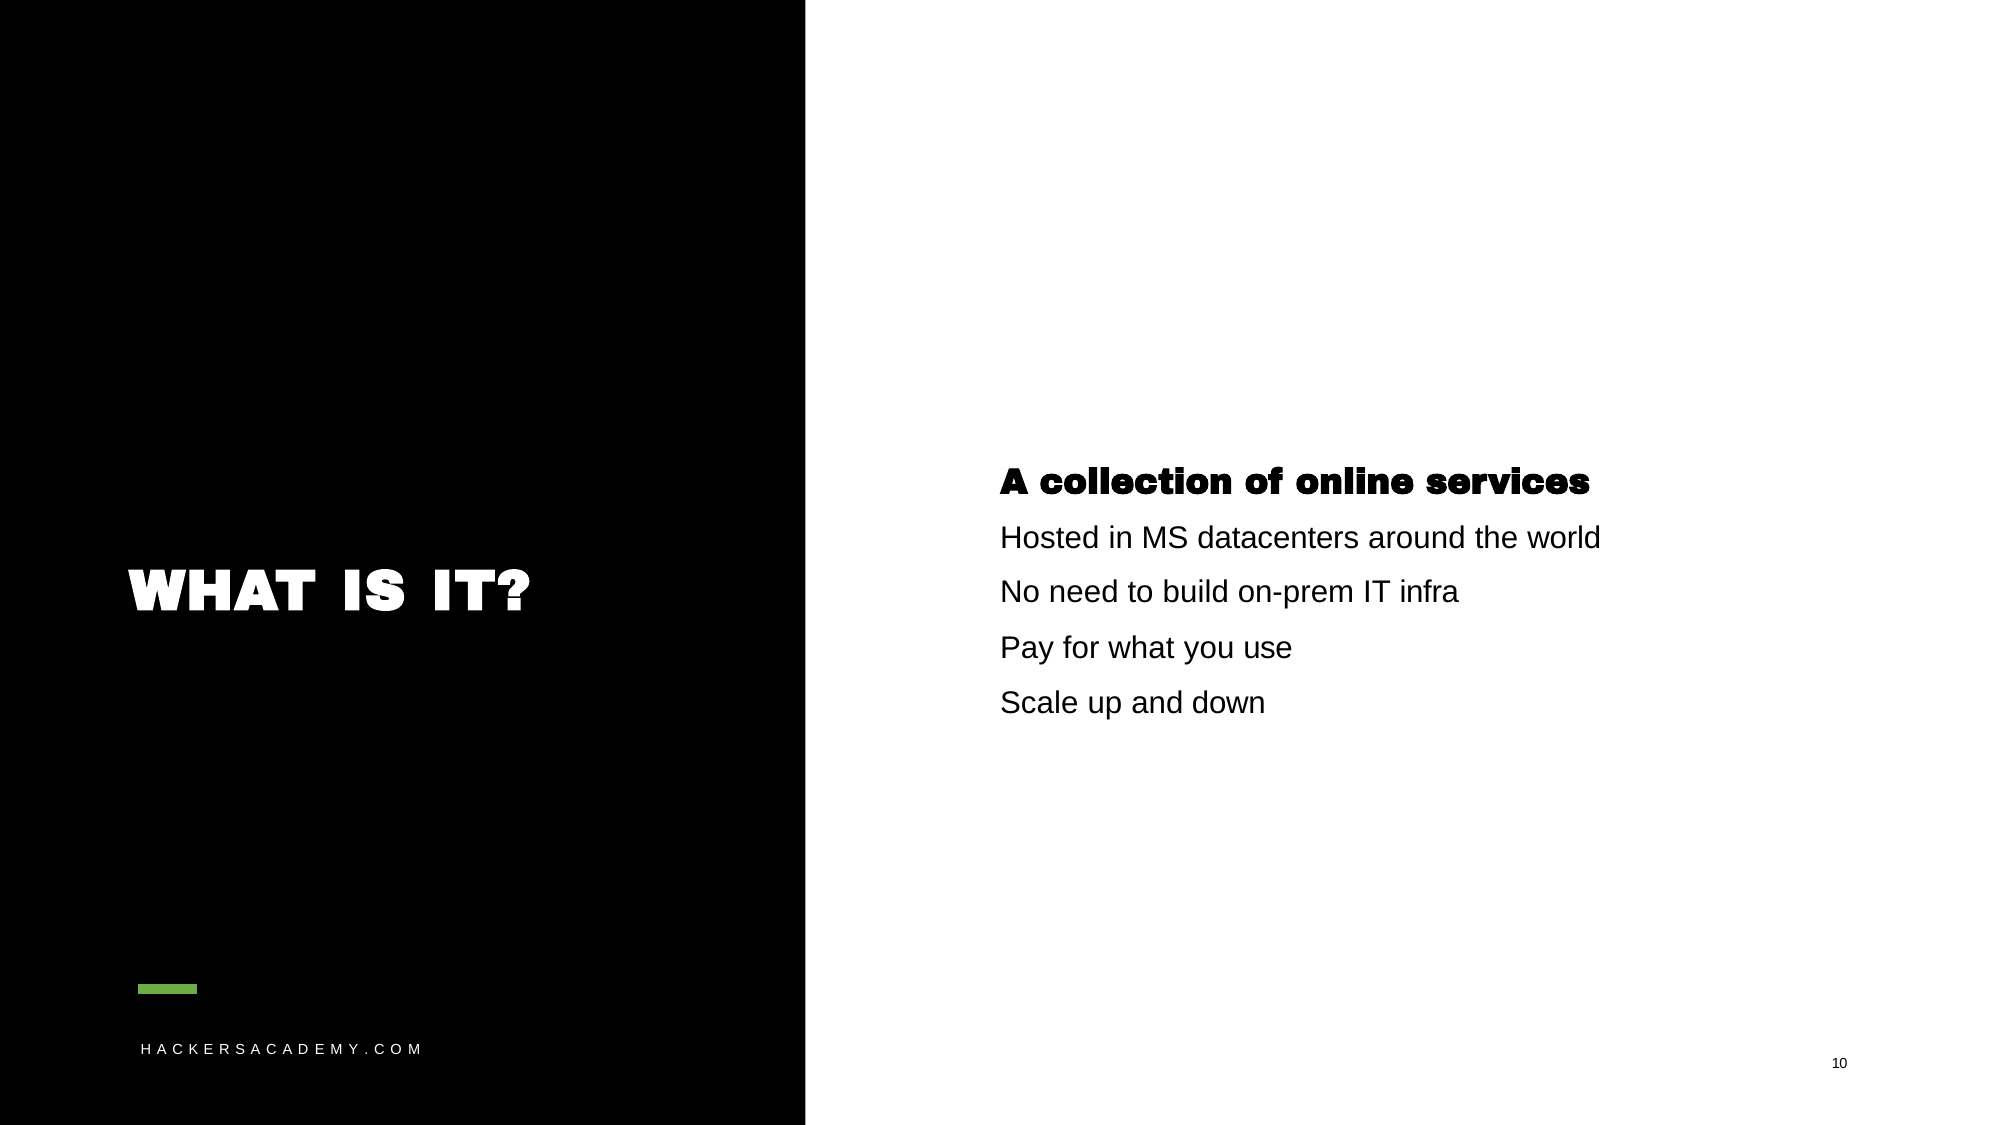

A collection of online services Hosted in MS datacenters around the world No need to build on-prem IT infra
Pay for what you use Scale up and down
WHAT IS IT?
H A C K E R S A C A D E M Y . C O M
10